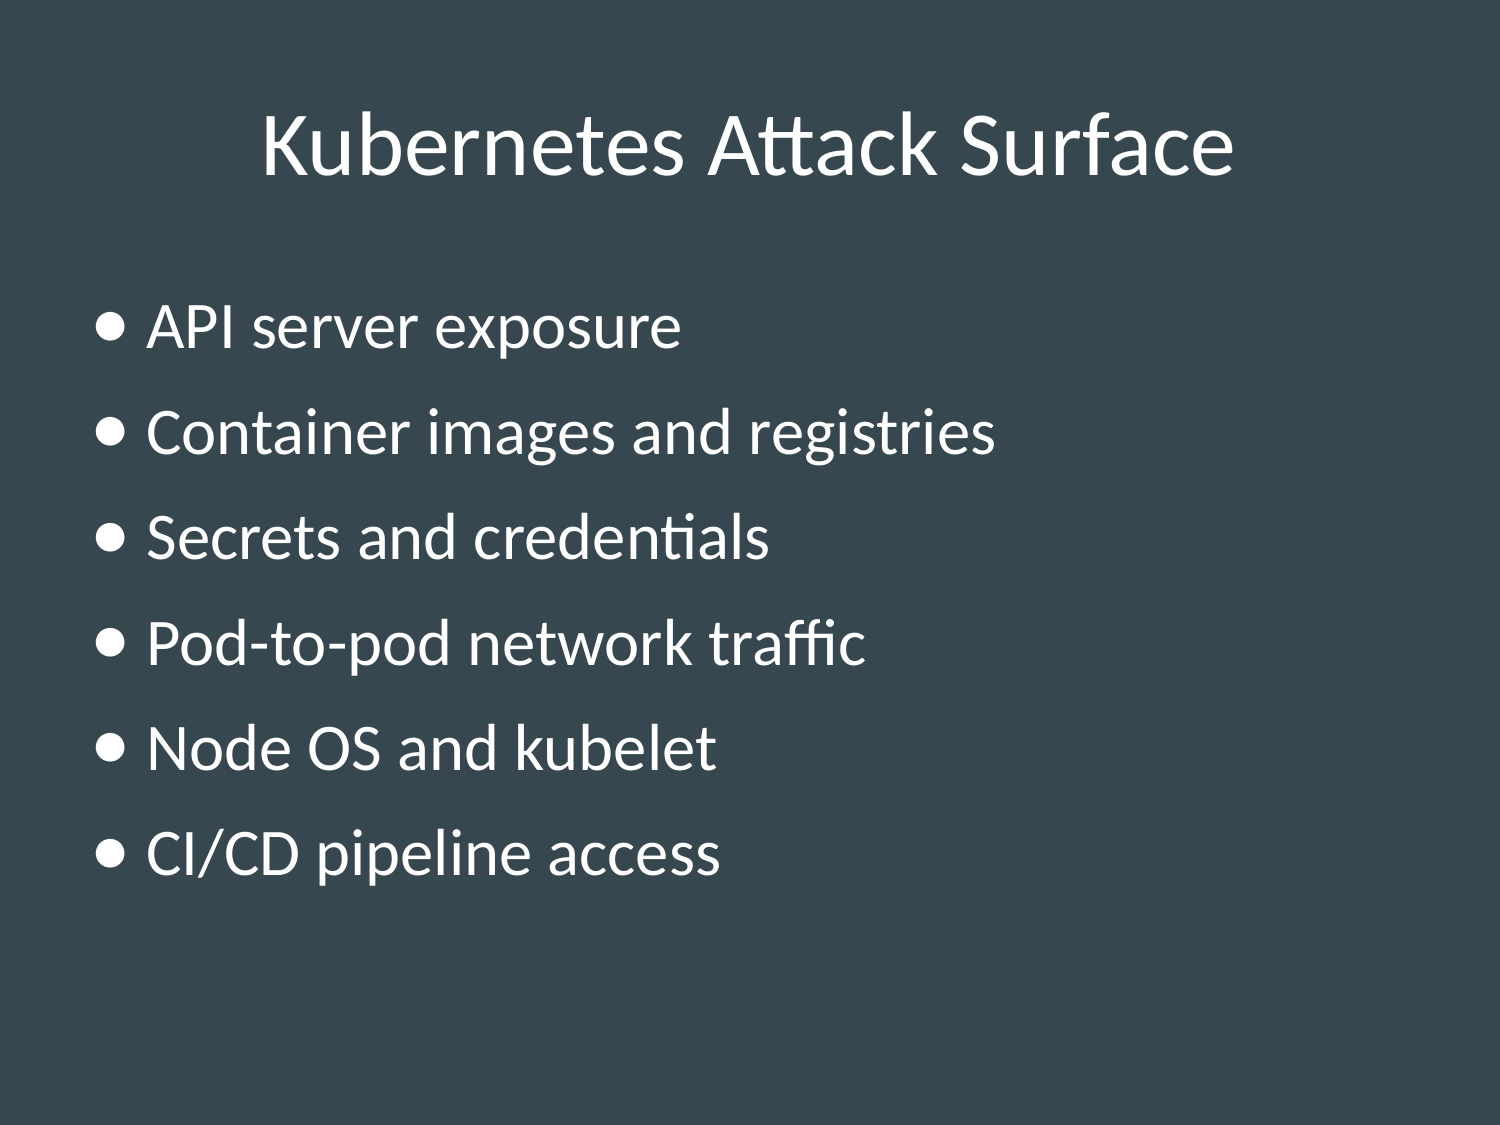

# Kubernetes Attack Surface
API server exposure
Container images and registries
Secrets and credentials
Pod-to-pod network traffic
Node OS and kubelet
CI/CD pipeline access